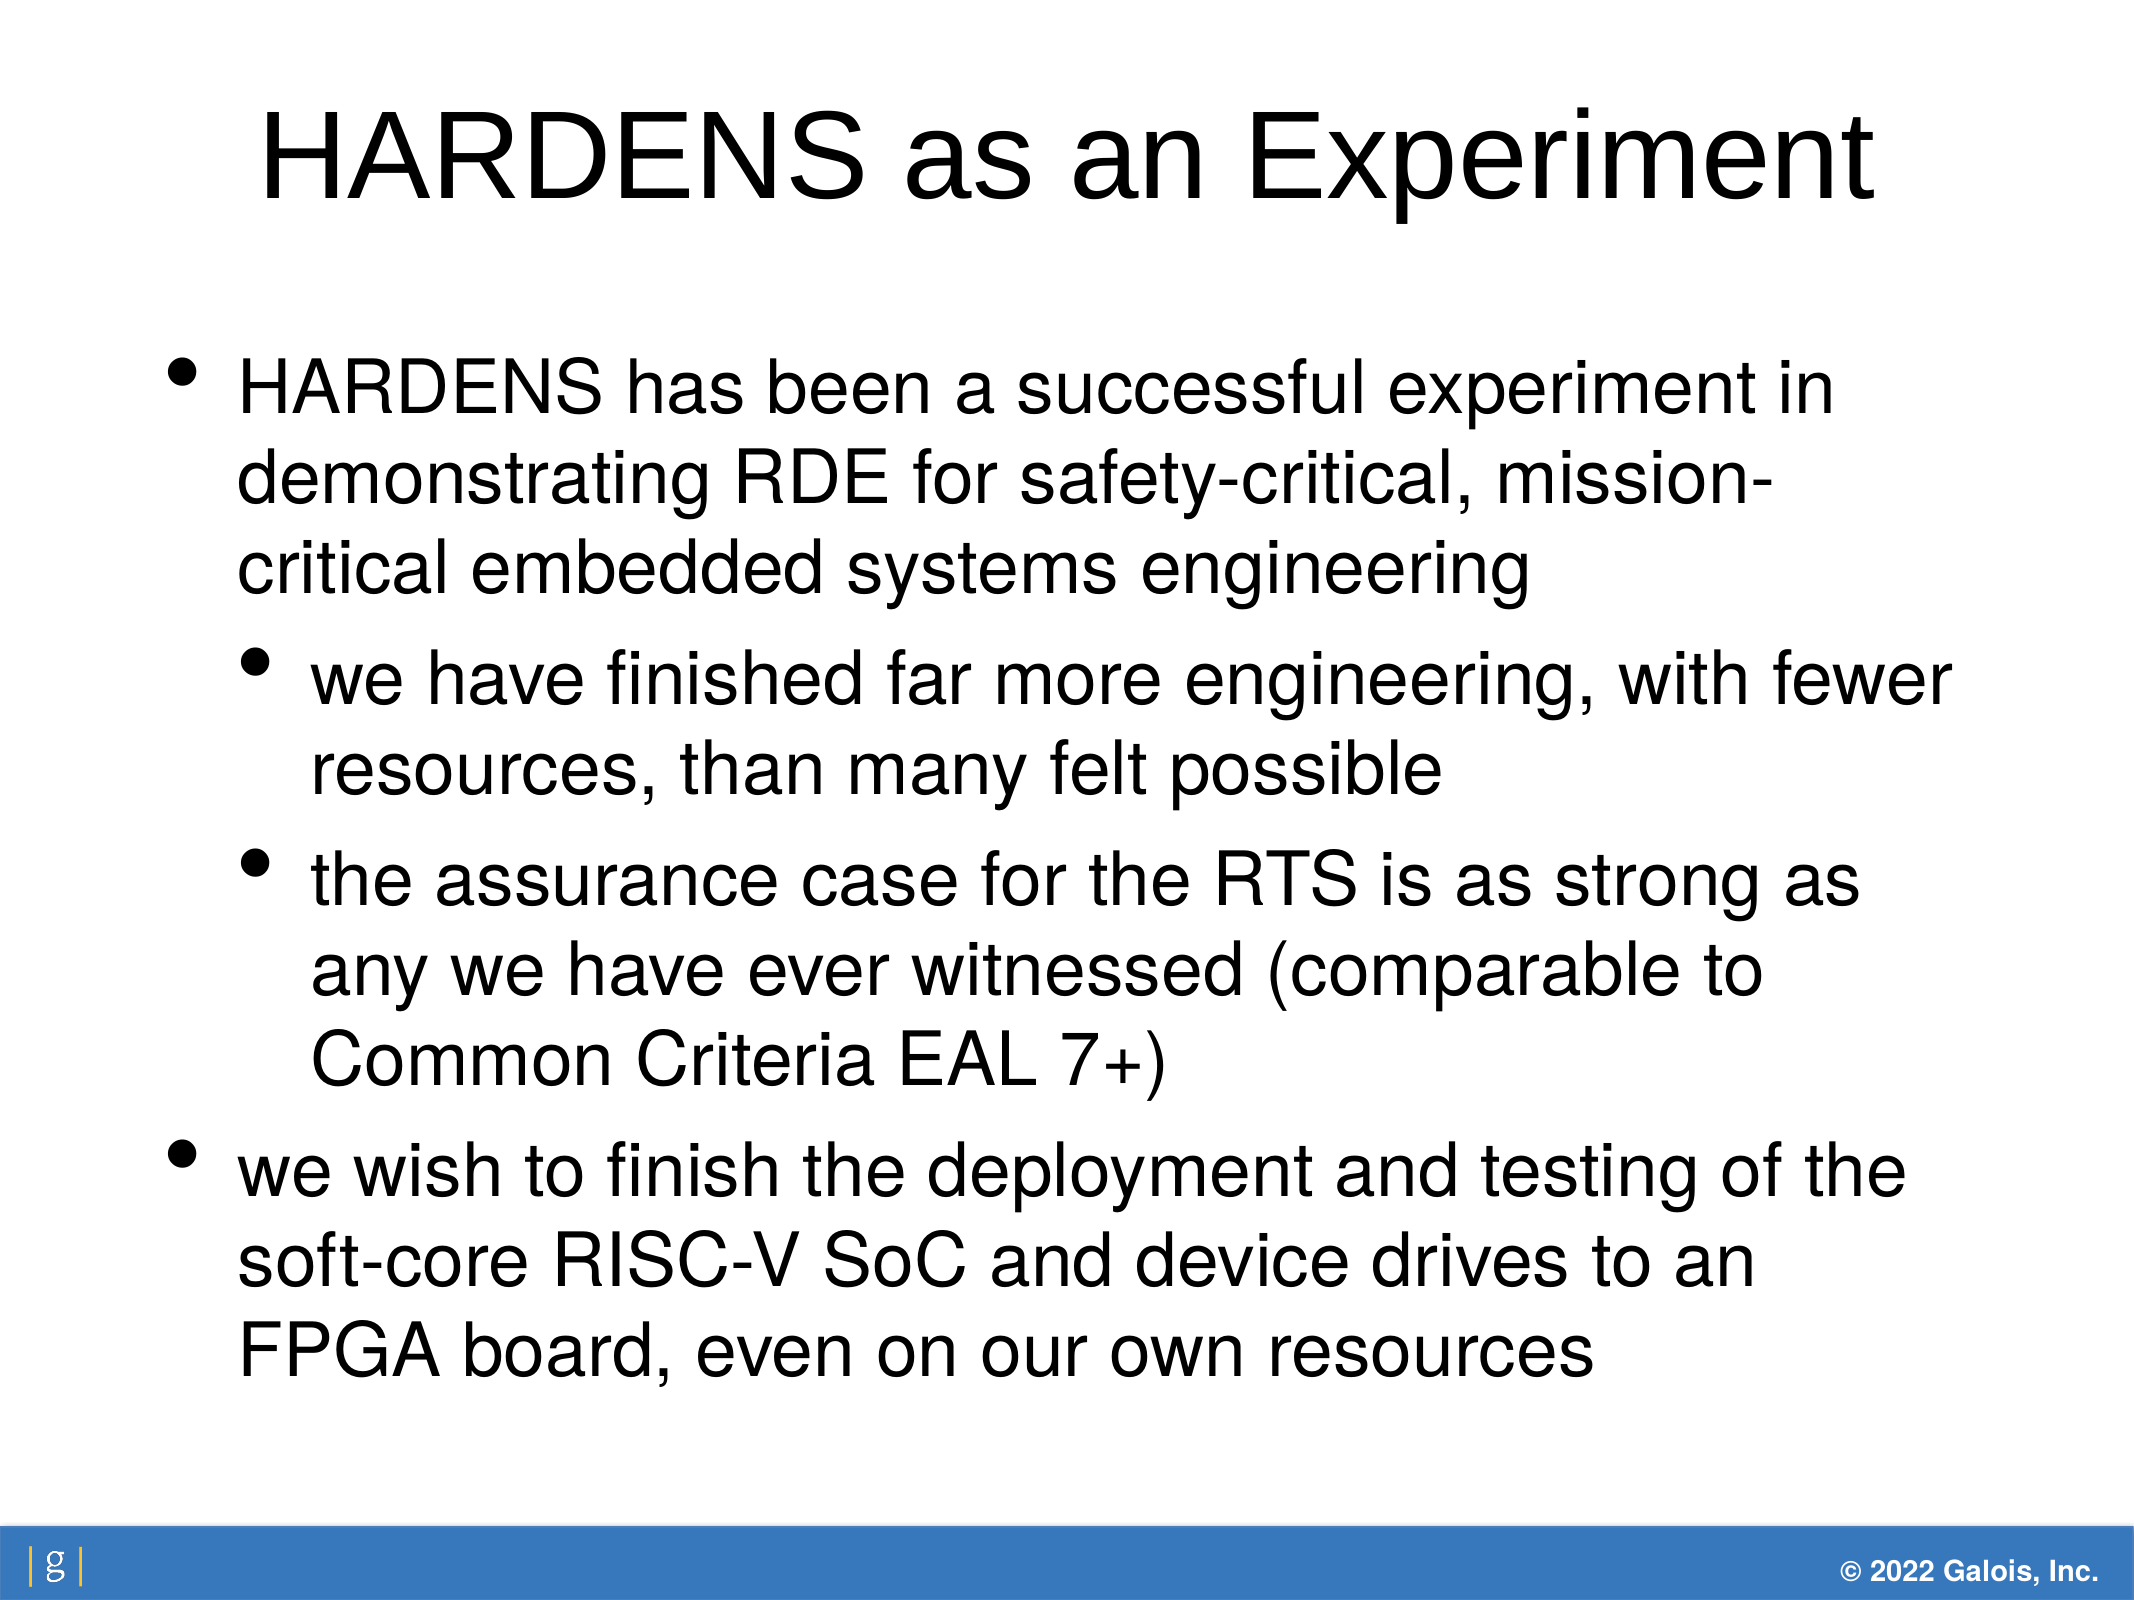

HARDENS as an Experiment
HARDENS has been a successful experiment in demonstrating RDE for safety-critical, mission-critical embedded systems engineering
we have finished far more engineering, with fewer resources, than many felt possible
the assurance case for the RTS is as strong as any we have ever witnessed (comparable to Common Criteria EAL 7+)
we wish to finish the deployment and testing of the soft-core RISC-V SoC and device drives to an FPGA board, even on our own resources
134